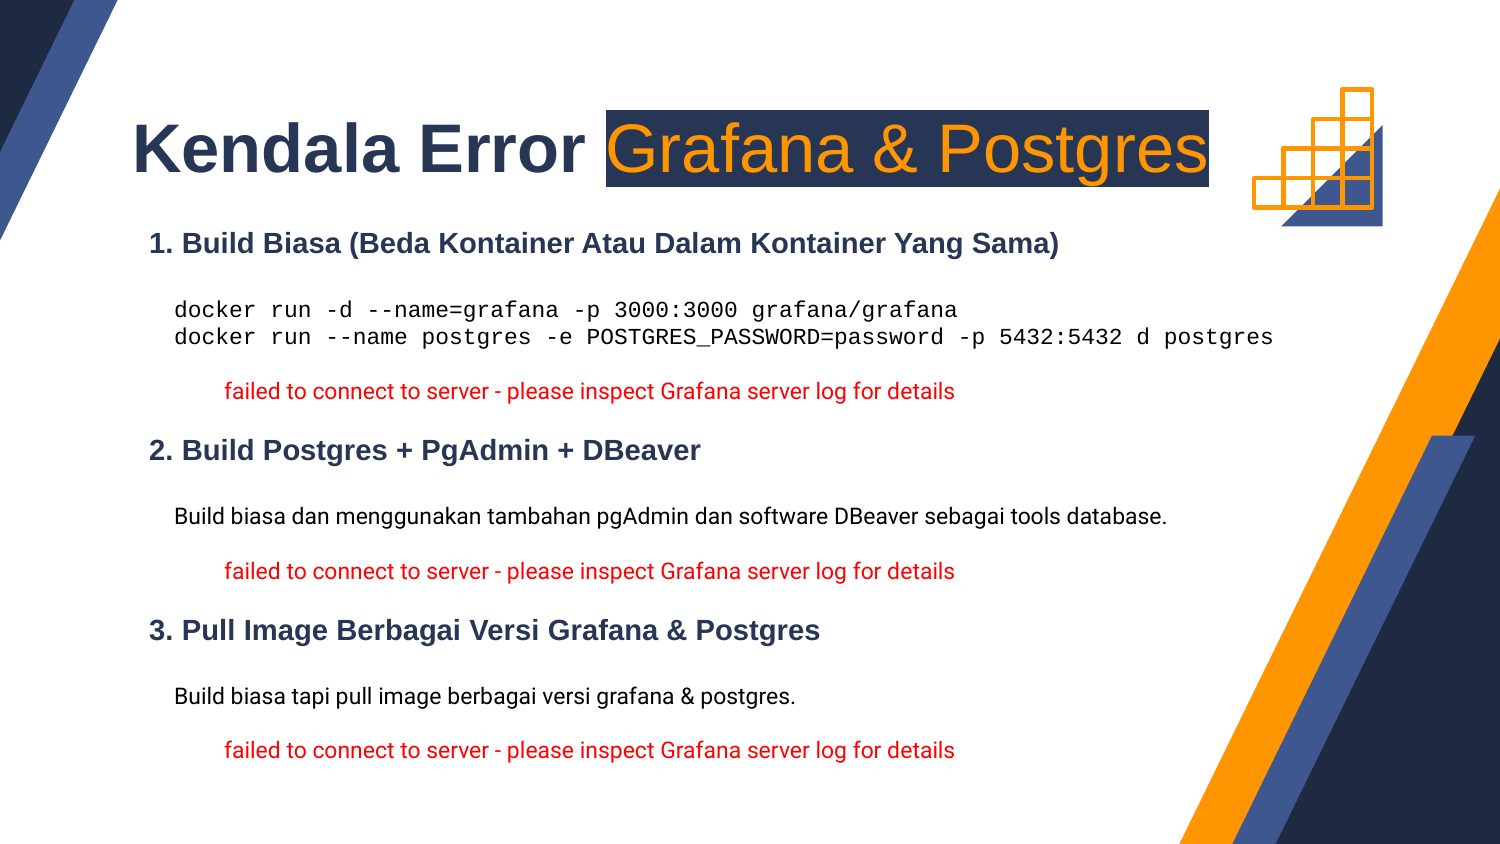

# Kendala Error Grafana & Postgres

1. Build Biasa (Beda Kontainer Atau Dalam Kontainer Yang Sama)

docker run -d --name=grafana -p 3000:3000 grafana/grafana
docker run --name postgres -e POSTGRES_PASSWORD=password -p 5432:5432 d postgres
failed to connect to server - please inspect Grafana server log for details

2. Build Postgres + PgAdmin + DBeaver

Build biasa dan menggunakan tambahan pgAdmin dan software DBeaver sebagai tools database.
failed to connect to server - please inspect Grafana server log for details

3. Pull Image Berbagai Versi Grafana & Postgres

Build biasa tapi pull image berbagai versi grafana & postgres.
failed to connect to server - please inspect Grafana server log for details